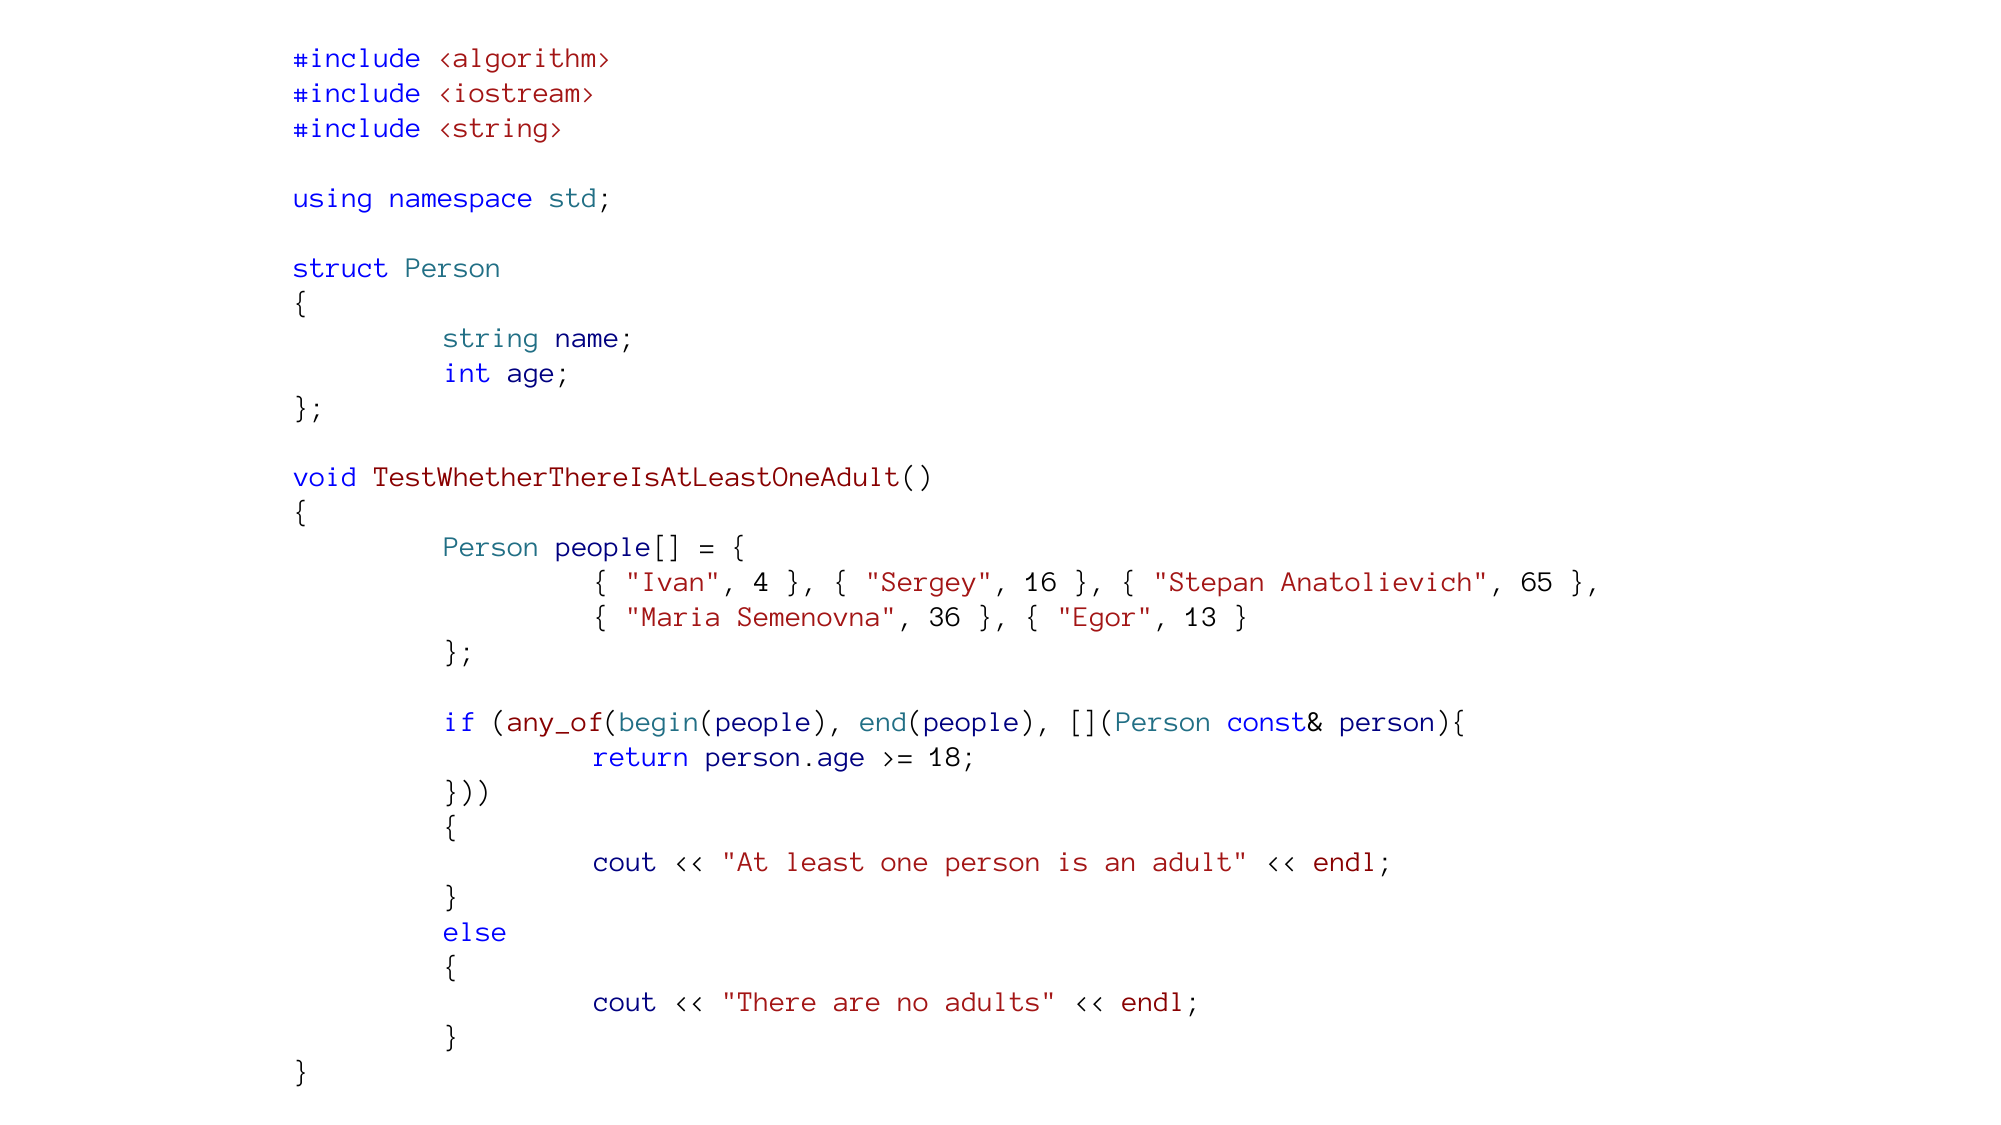

#include <algorithm>
#include <iostream>
#include <string>

using namespace std;

struct Person
{
	string name;
	int age;
};

void TestWhetherThereIsAtLeastOneAdult()
{
	Person people[] = {
		{ "Ivan", 4 }, { "Sergey", 16 }, { "Stepan Anatolievich", 65 },
		{ "Maria Semenovna", 36 }, { "Egor", 13 }
	};

	if (any_of(begin(people), end(people), [](Person const& person){
		return person.age >= 18;
	}))
	{
		cout << "At least one person is an adult" << endl;
	}
	else
	{
		cout << "There are no adults" << endl;
	}
}